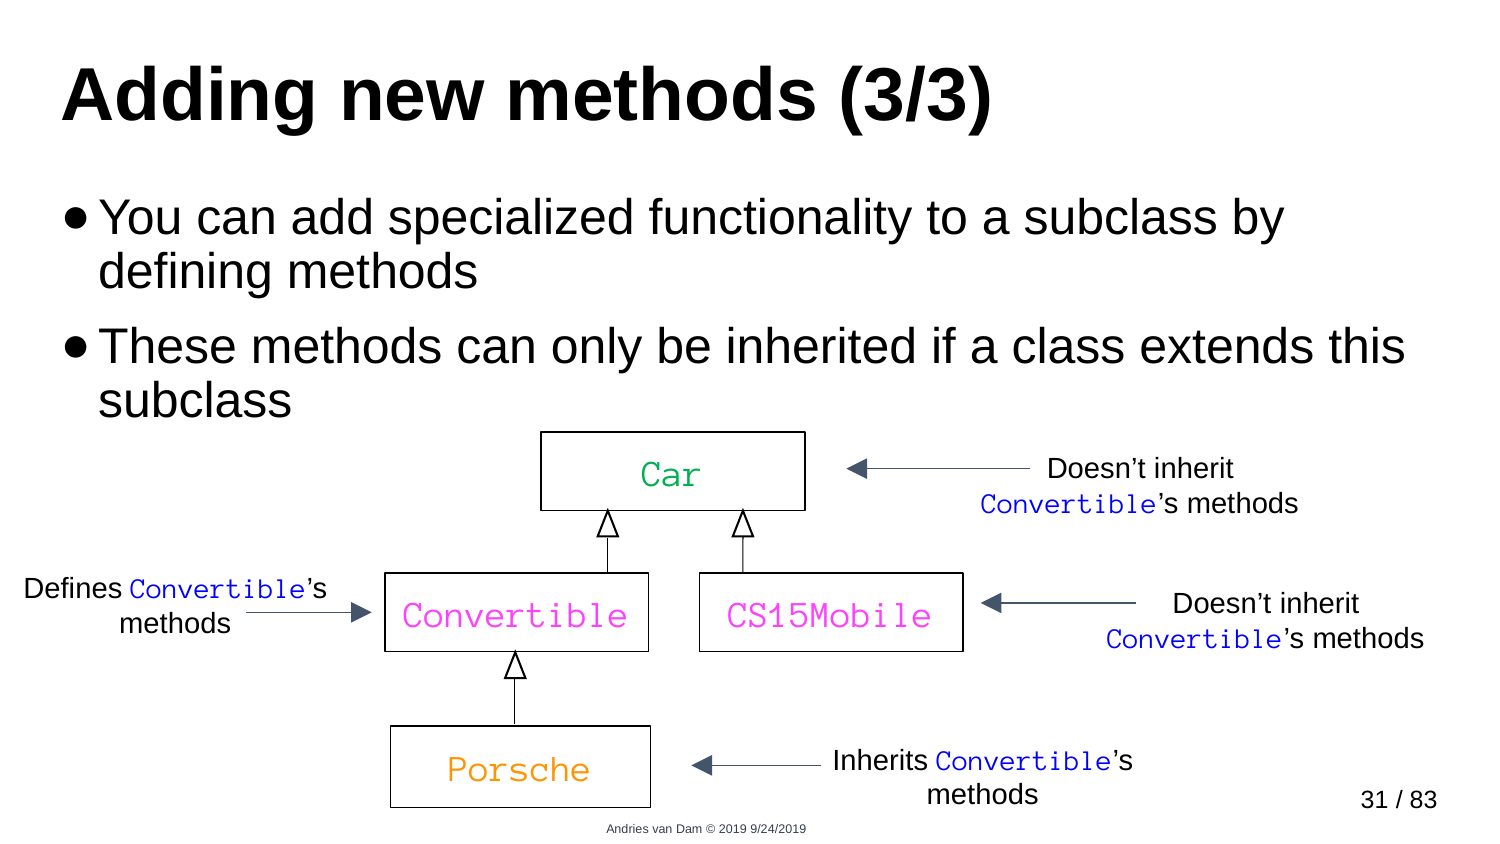

# Adding new methods (3/3)
You can add specialized functionality to a subclass by defining methods
These methods can only be inherited if a class extends this subclass
Car
Convertible
CS15Mobile
Porsche

Doesn’t inherit Convertible’s methods
Defines Convertible’s methods
Doesn’t inherit Convertible’s methods
Inherits Convertible’s methods